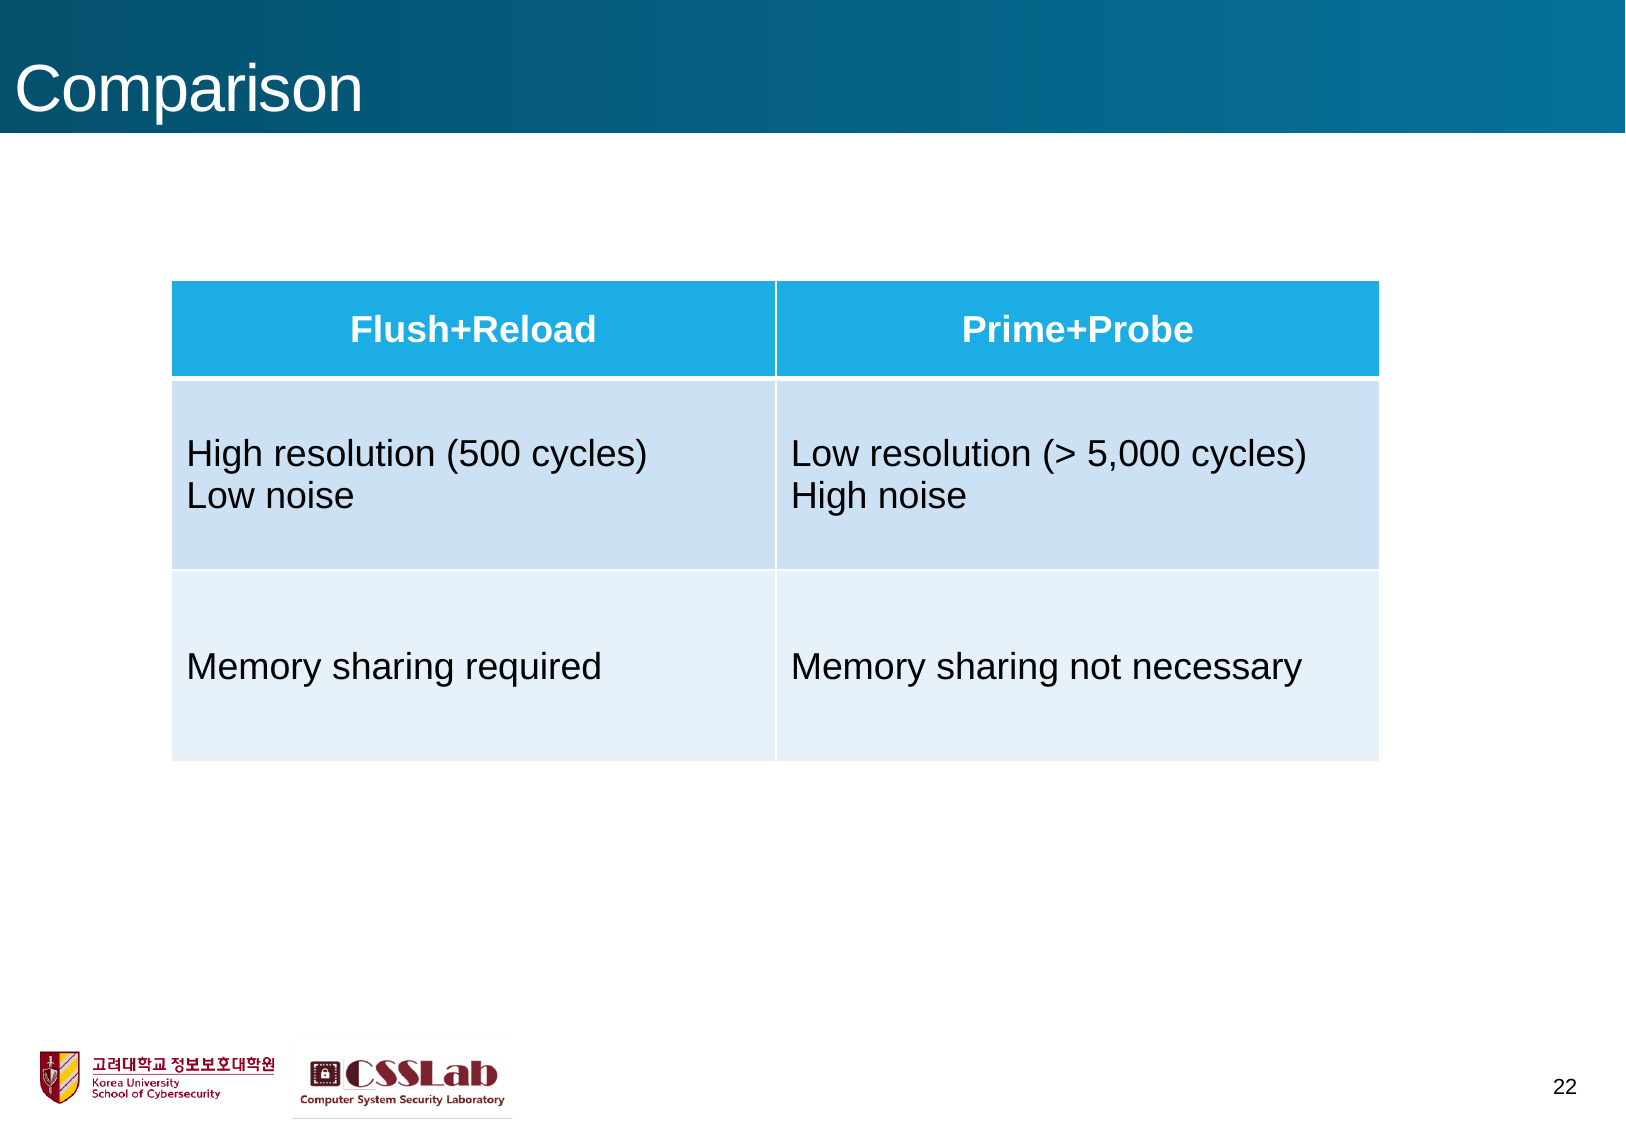

# Comparison
| Flush+Reload | Prime+Probe |
| --- | --- |
| High resolution (500 cycles) Low noise | Low resolution (> 5,000 cycles) High noise |
| Memory sharing required | Memory sharing not necessary |
22